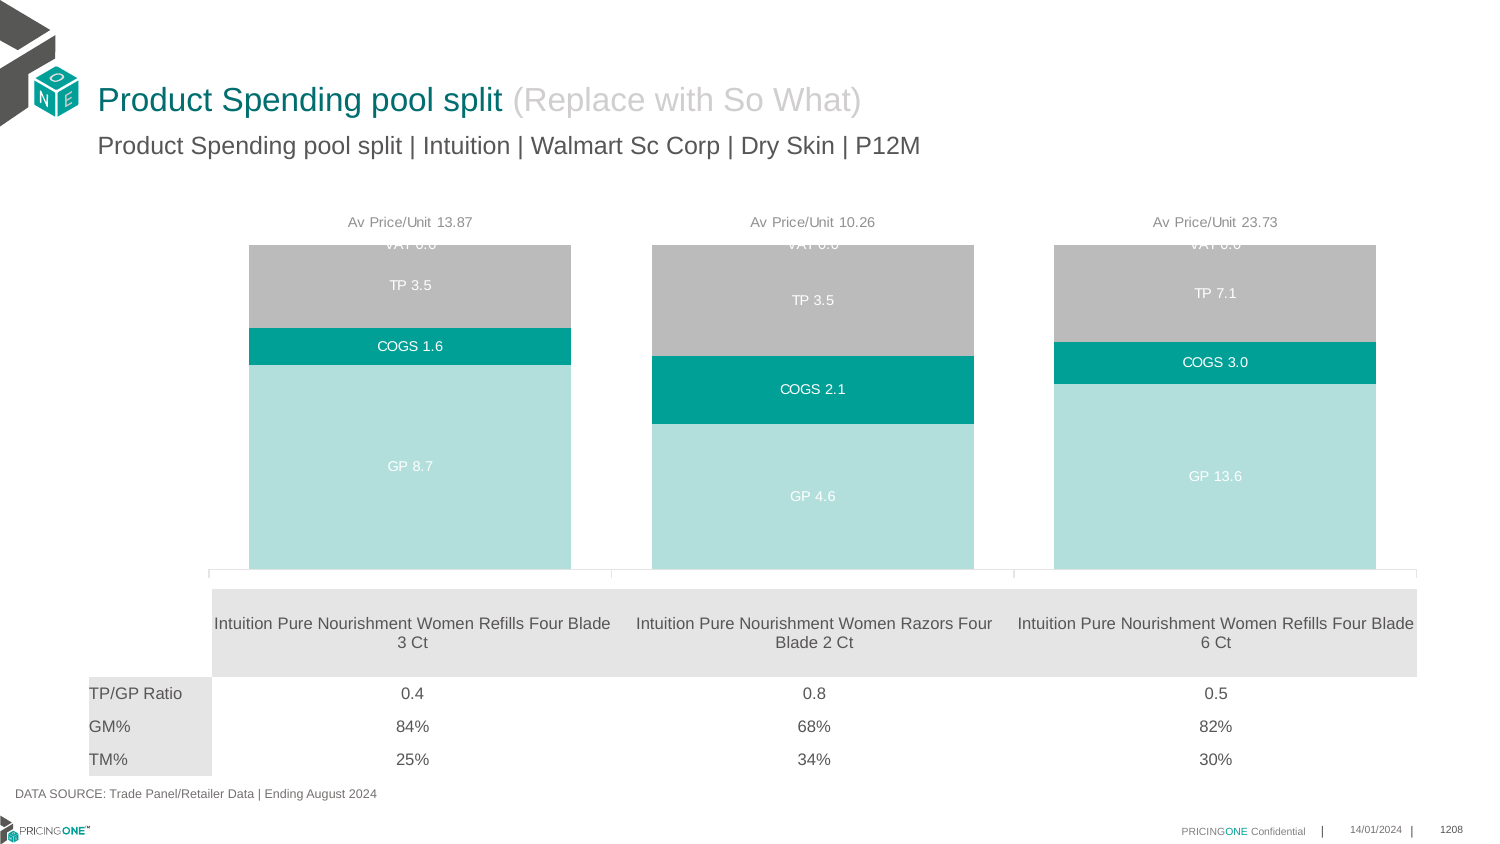

# Product Spending pool split (Replace with So What)
Product Spending pool split | Intuition | Walmart Sc Corp | Dry Skin | P12M

### Chart

| Category | GP | COGS | TP | VAT |
|---|---|---|---|---|
| Av Price/Unit 13.87 | 8.722755888271841 | 1.6103489459504043 | 3.535180204541705 | 0.0 |
| Av Price/Unit 10.26 | 4.598924674298835 | 2.142467421457835 | 3.518184097778807 | 0.0 |
| Av Price/Unit 23.73 | 13.582404622052834 | 3.019390539177222 | 7.133156077420313 | 0.0 |
|  | Intuition Pure Nourishment Women Refills Four Blade 3 Ct | Intuition Pure Nourishment Women Razors Four Blade 2 Ct | Intuition Pure Nourishment Women Refills Four Blade 6 Ct |
| --- | --- | --- | --- |
| TP/GP Ratio | 0.4 | 0.8 | 0.5 |
| GM% | 84% | 68% | 82% |
| TM% | 25% | 34% | 30% |
DATA SOURCE: Trade Panel/Retailer Data | Ending August 2024

14/01/2024
1208